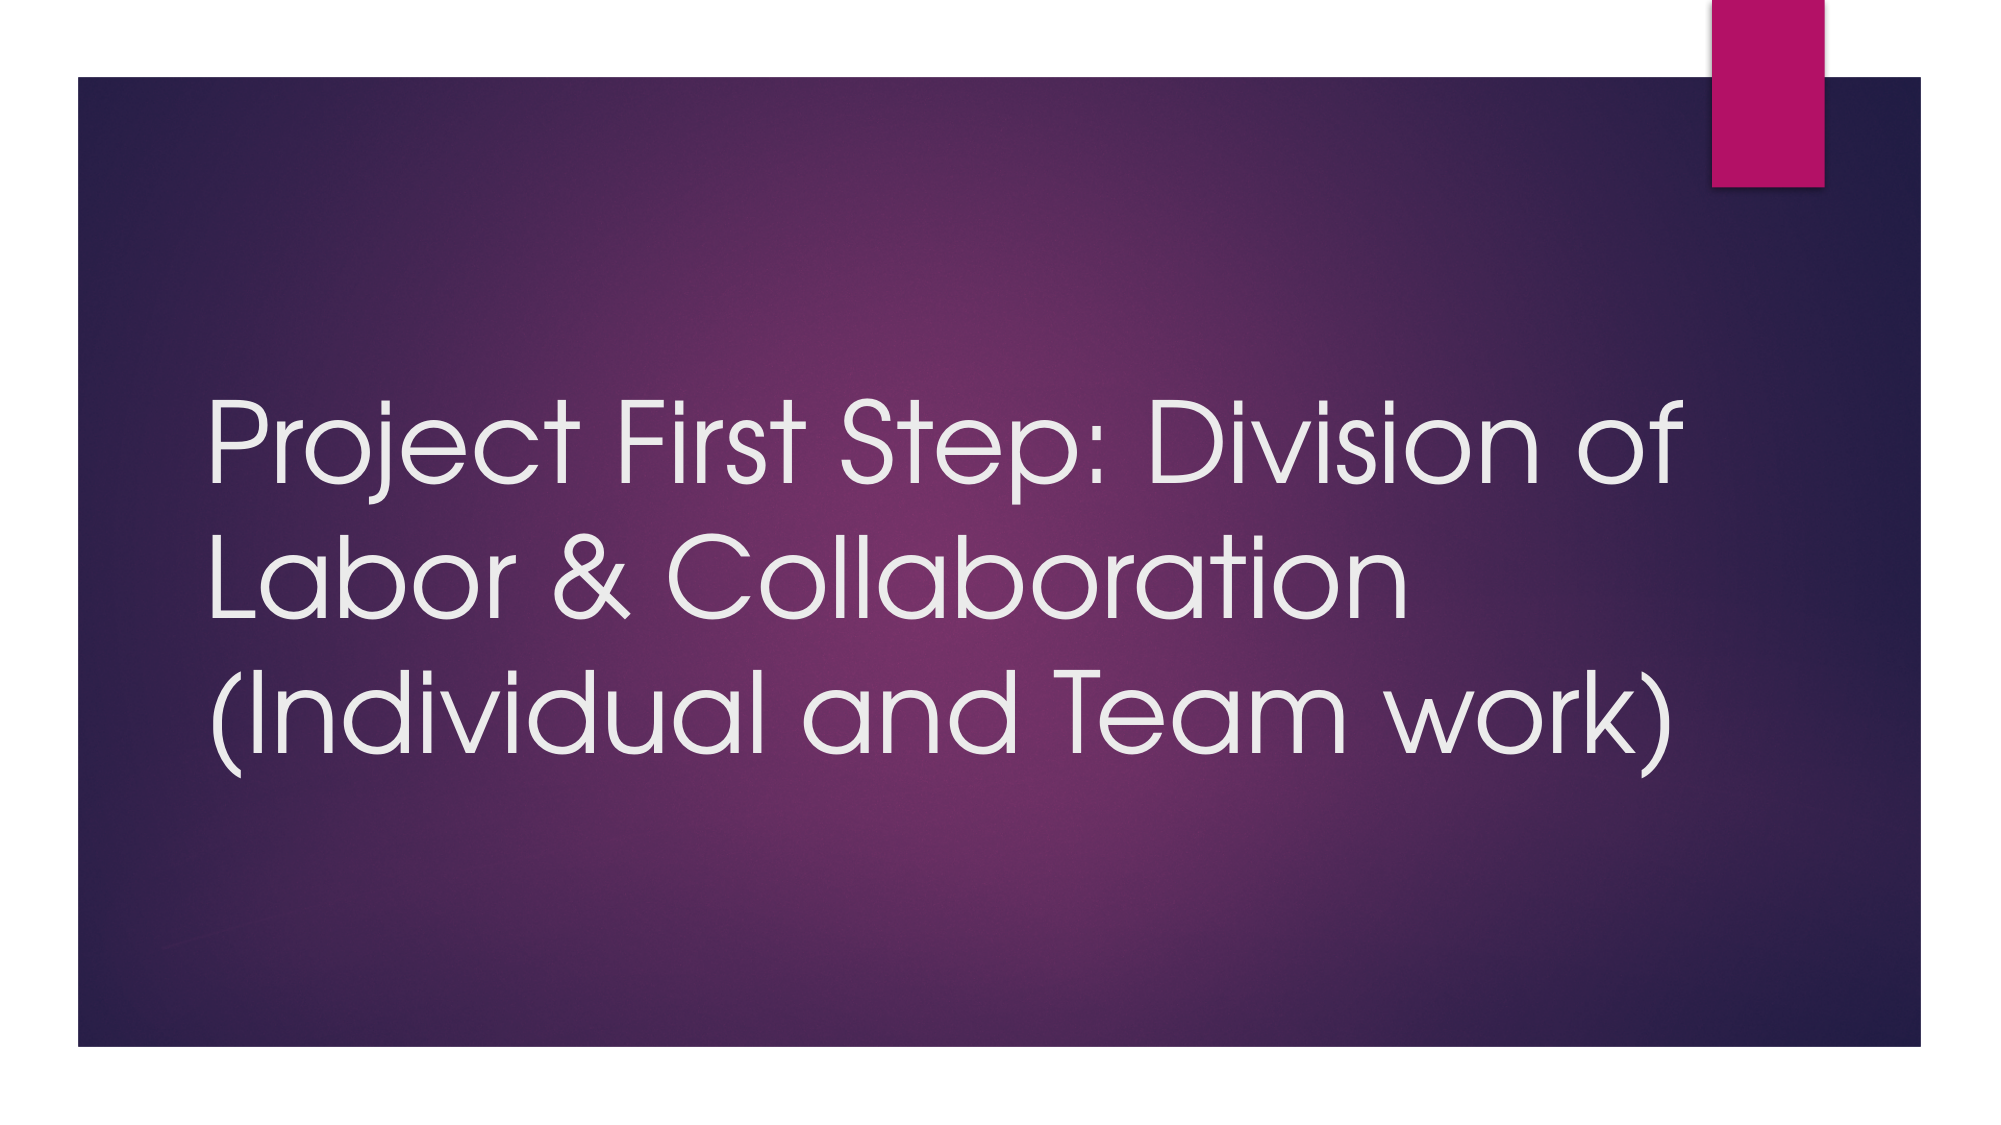

# Project First Step: Division of Labor & Collaboration (Individual and Team work)